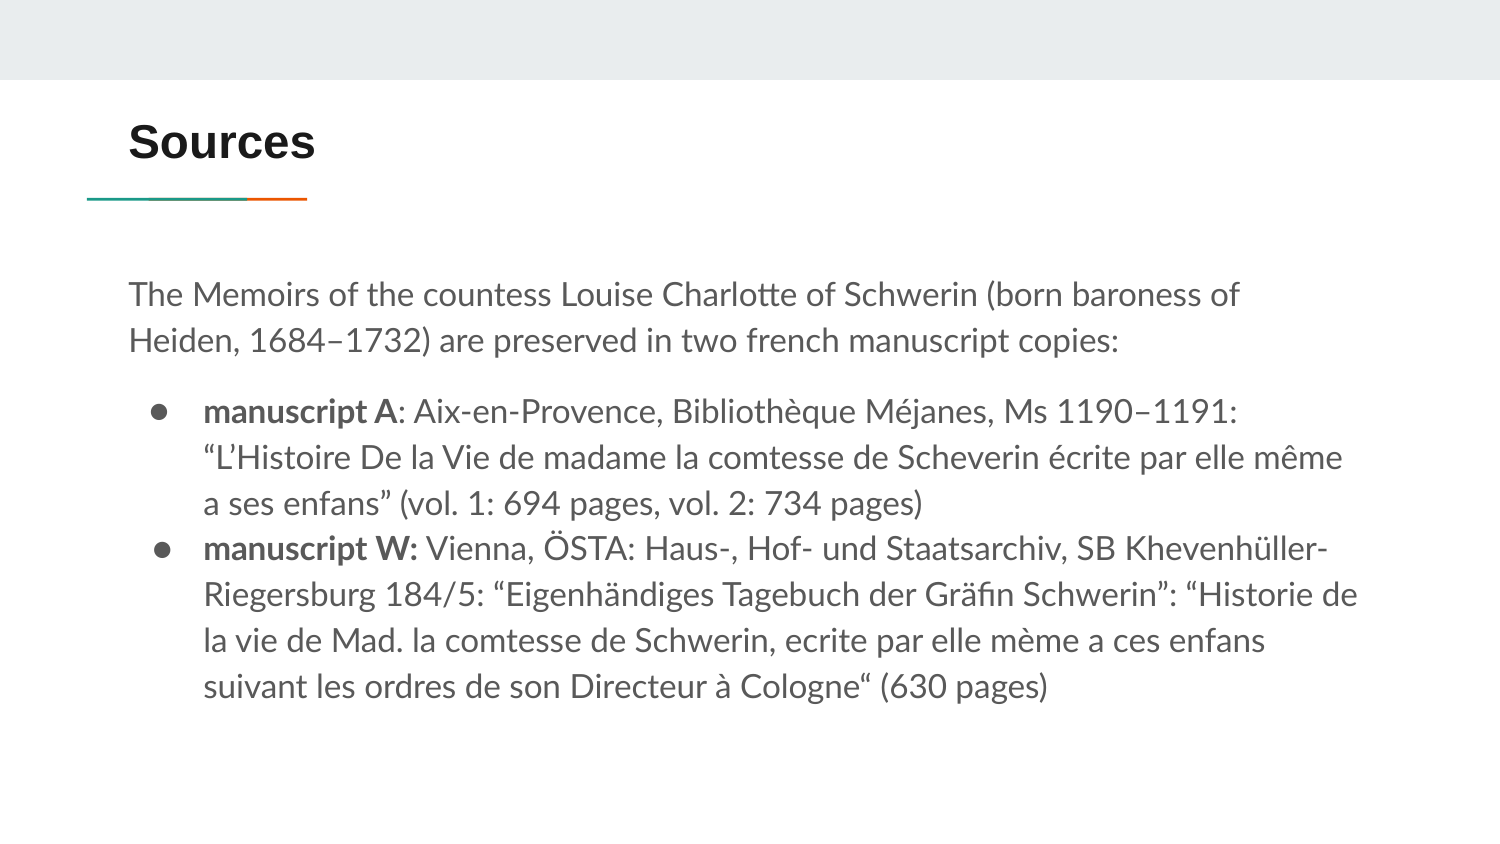

# Sources
The Memoirs of the countess Louise Charlotte of Schwerin (born baroness of Heiden, 1684–1732) are preserved in two french manuscript copies:
manuscript A: Aix-en-Provence, Bibliothèque Méjanes, Ms 1190–1191: “L’Histoire De la Vie de madame la comtesse de Scheverin écrite par elle même a ses enfans” (vol. 1: 694 pages, vol. 2: 734 pages)
manuscript W: Vienna, ÖSTA: Haus-, Hof- und Staatsarchiv, SB Khevenhüller-Riegersburg 184/5: “Eigenhändiges Tagebuch der Gräfin Schwerin”: “Historie de la vie de Mad. la comtesse de Schwerin, ecrite par elle mème a ces enfans suivant les ordres de son Directeur à Cologne“ (630 pages)